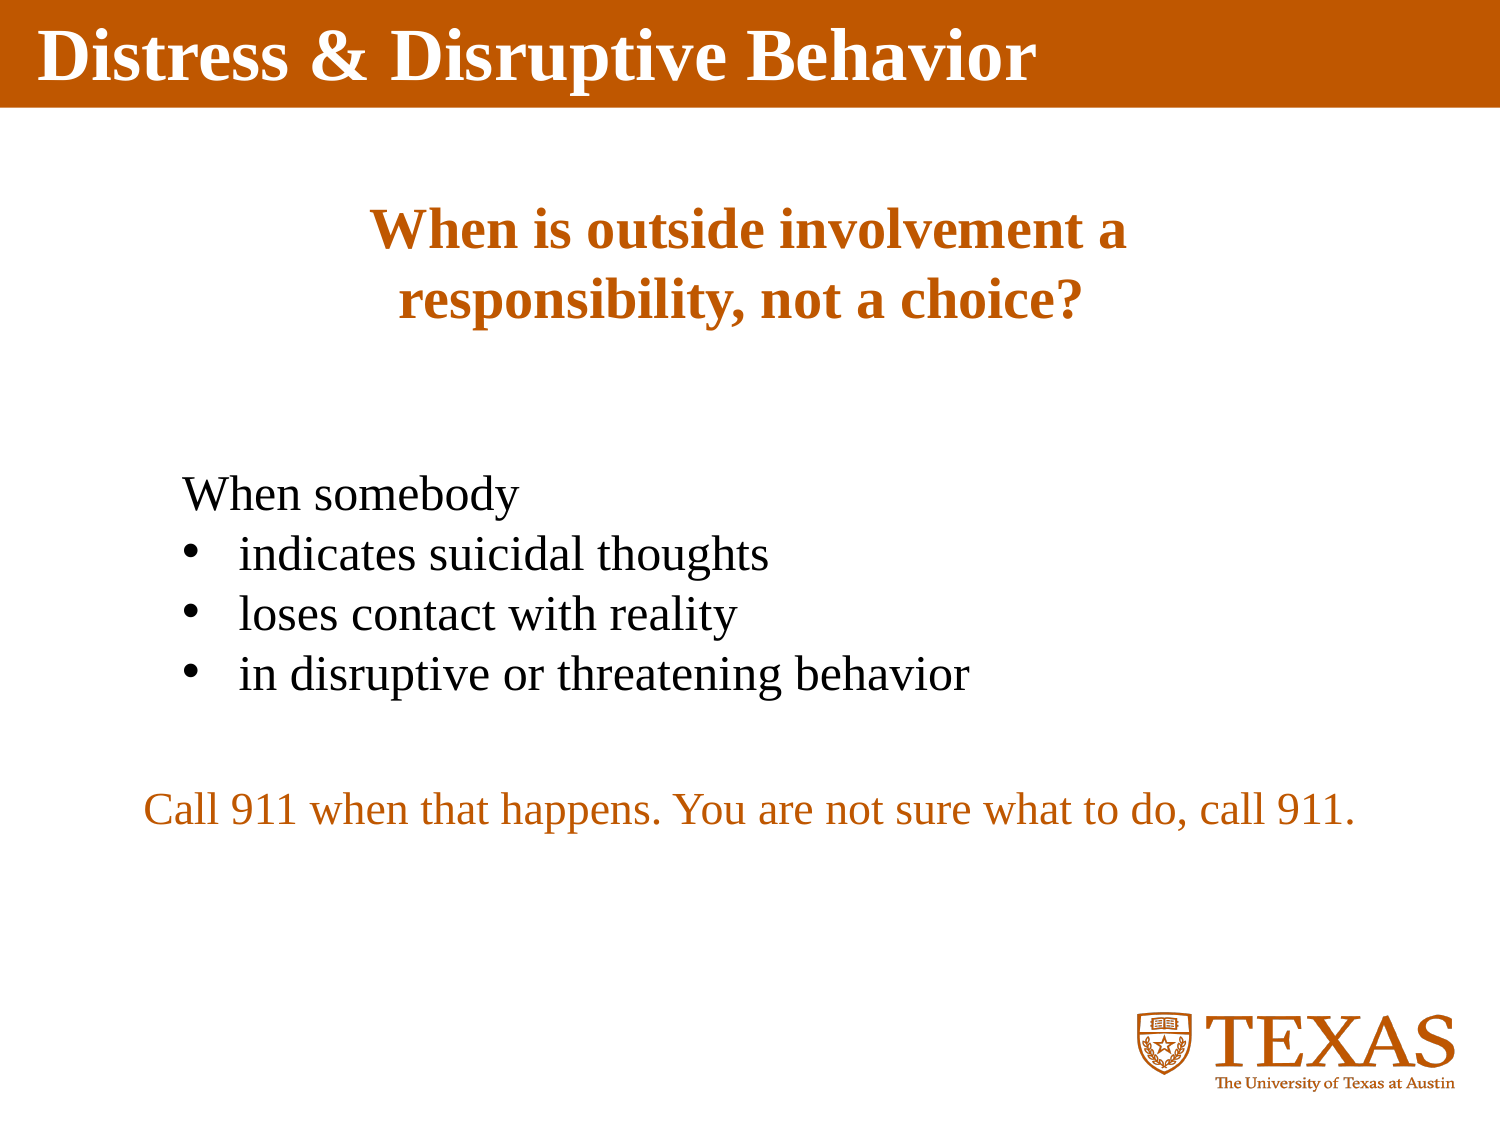

When is outside involvement a responsibility, not a choice?
When somebody
indicates suicidal thoughts
loses contact with reality
in disruptive or threatening behavior

Call 911 when that happens. You are not sure what to do, call 911.